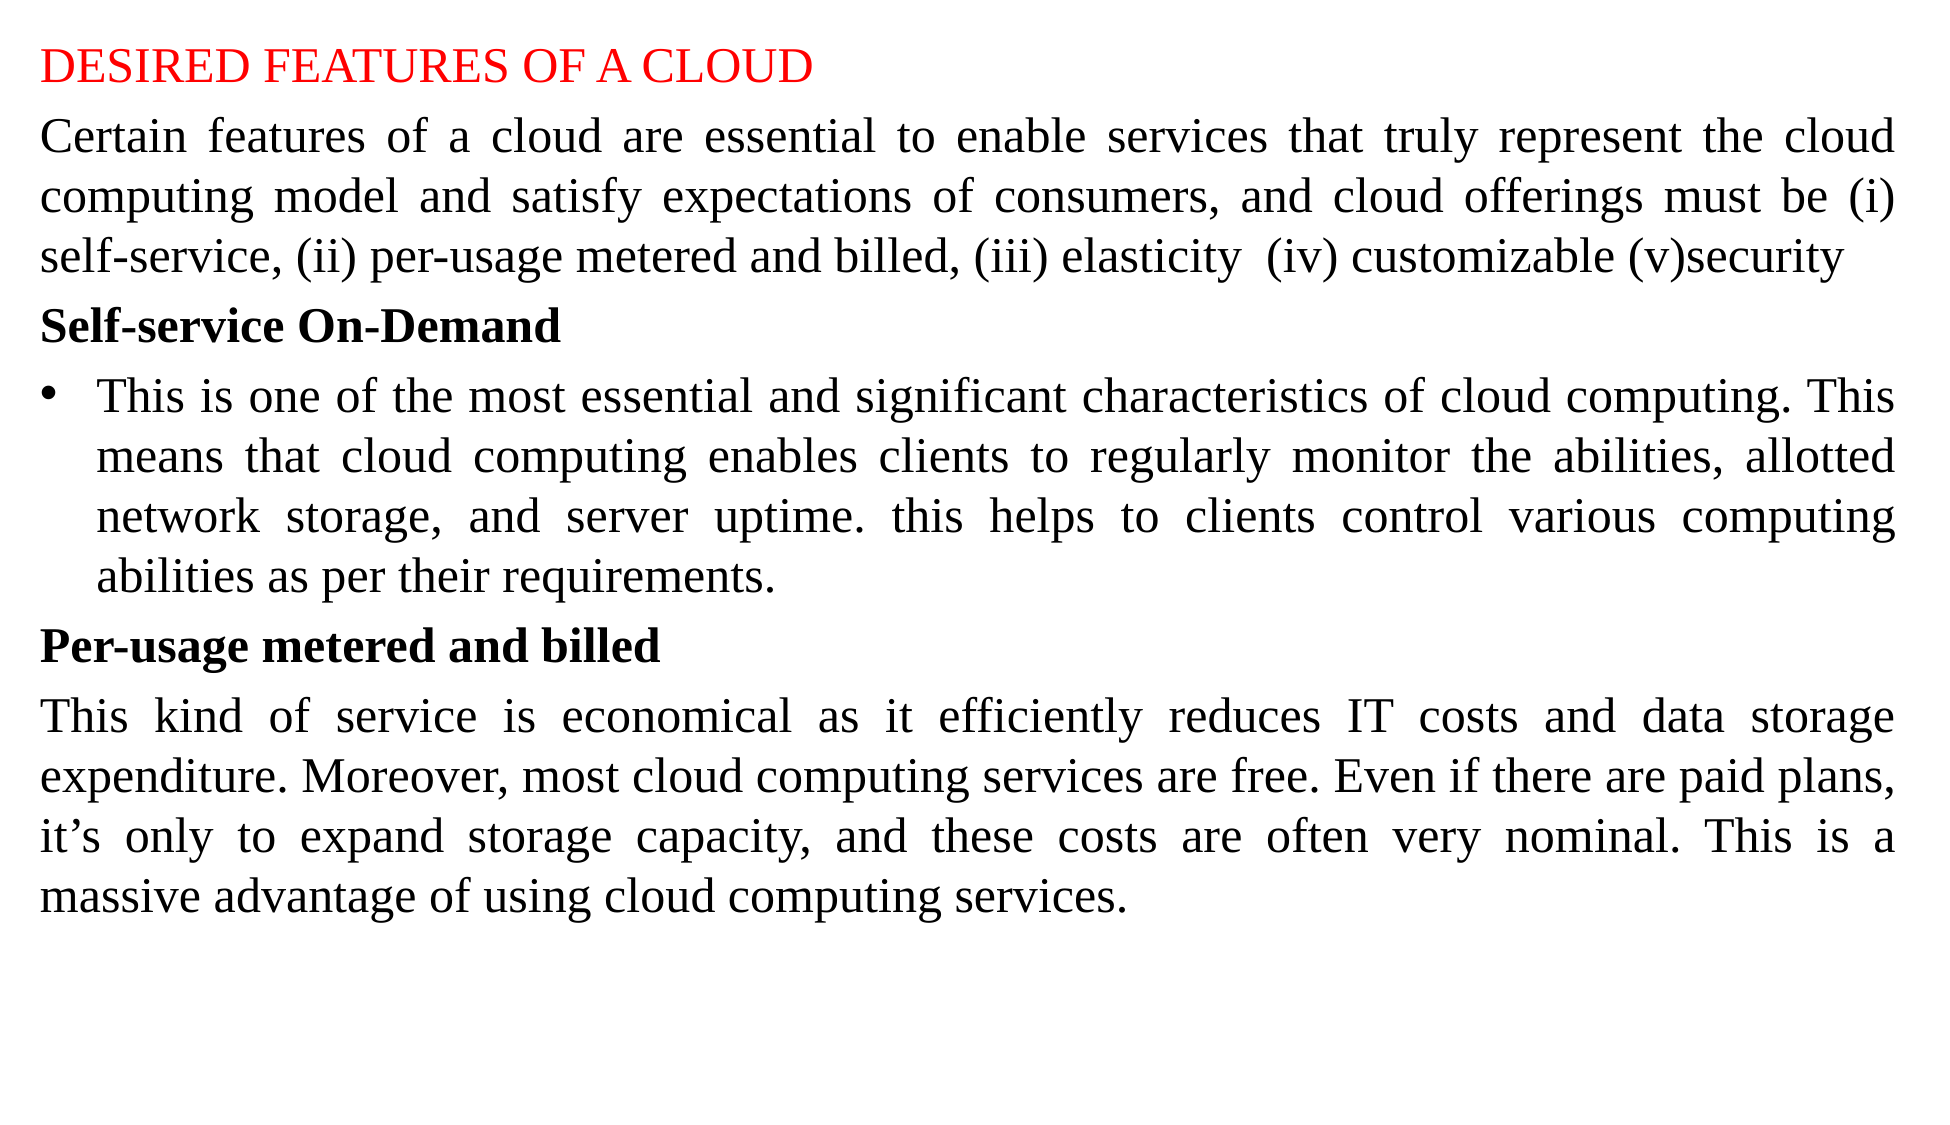

DESIRED FEATURES OF A CLOUD
Certain features of a cloud are essential to enable services that truly represent the cloud computing model and satisfy expectations of consumers, and cloud offerings must be (i) self-service, (ii) per-usage metered and billed, (iii) elasticity  (iv) customizable (v)security
Self-service On-Demand
This is one of the most essential and significant characteristics of cloud computing. This means that cloud computing enables clients to regularly monitor the abilities, allotted network storage, and server uptime. this helps to clients control various computing abilities as per their requirements.
Per-usage metered and billed
This kind of service is economical as it efficiently reduces IT costs and data storage expenditure. Moreover, most cloud computing services are free. Even if there are paid plans, it’s only to expand storage capacity, and these costs are often very nominal. This is a massive advantage of using cloud computing services.